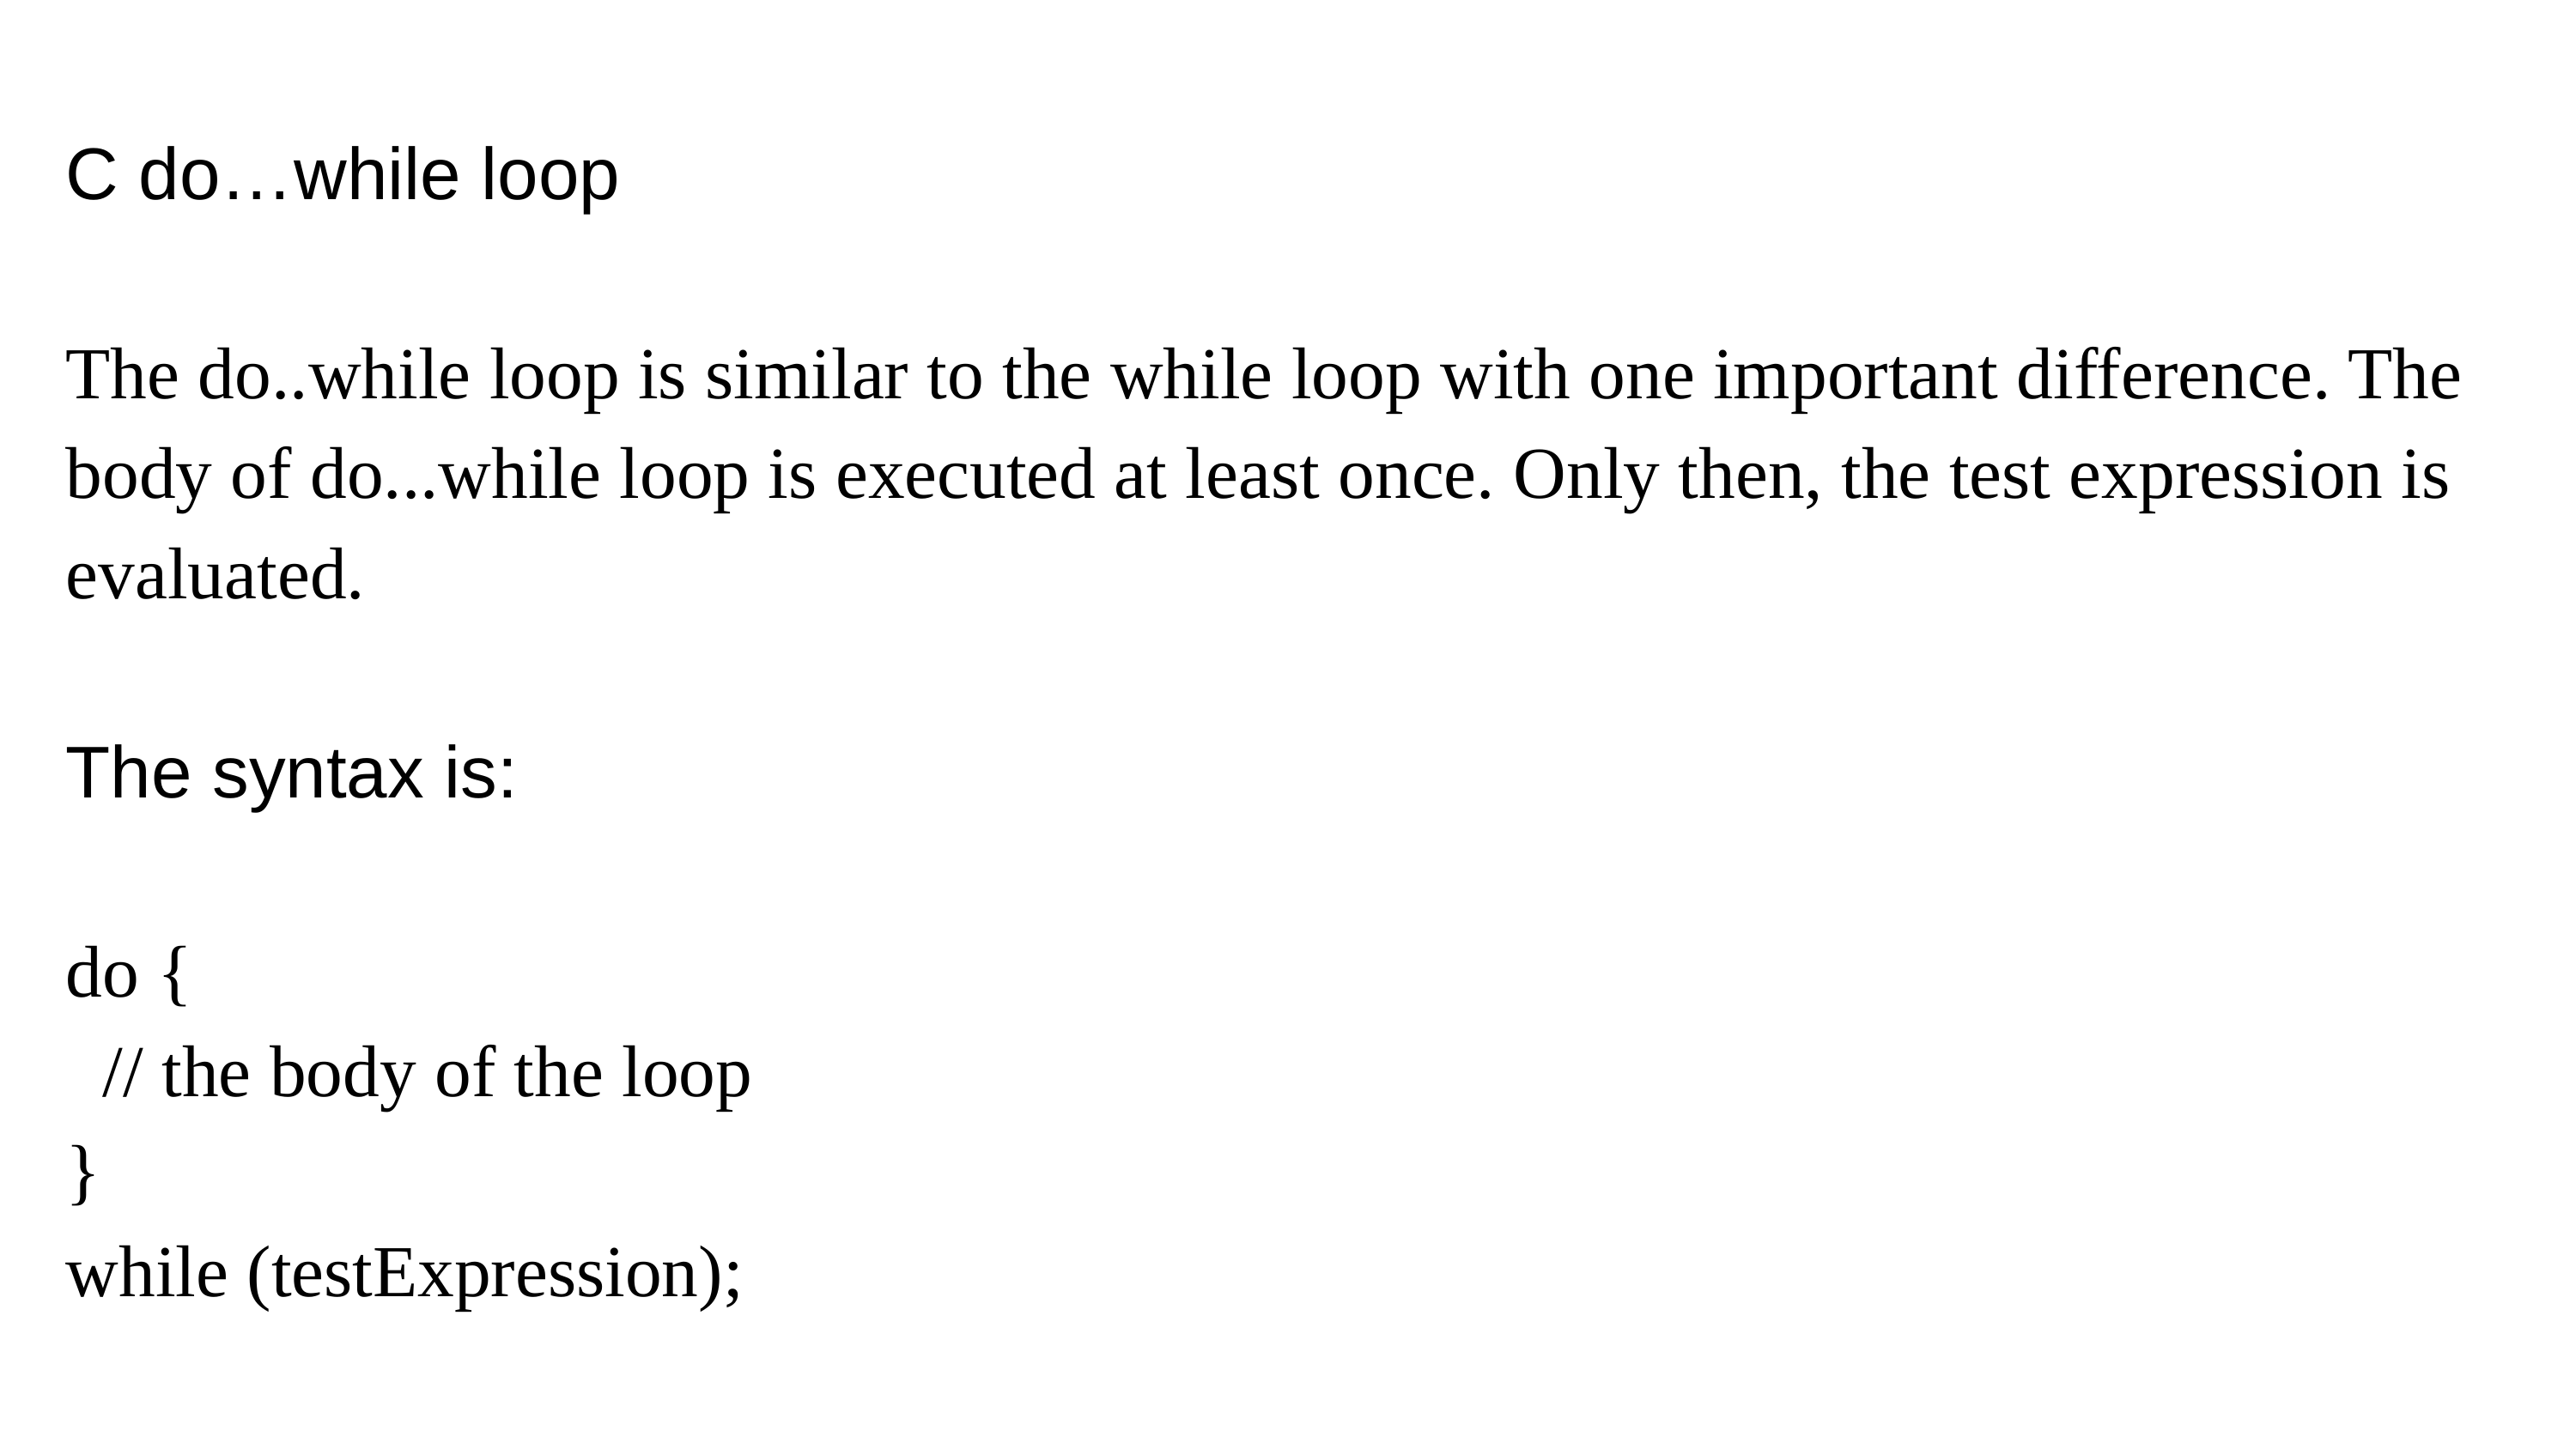

C do…while loop

The do..while loop is similar to the while loop with one important difference. The body of do...while loop is executed at least once. Only then, the test expression is evaluated.

The syntax is:

do {
  // the body of the loop
}
while (testExpression);